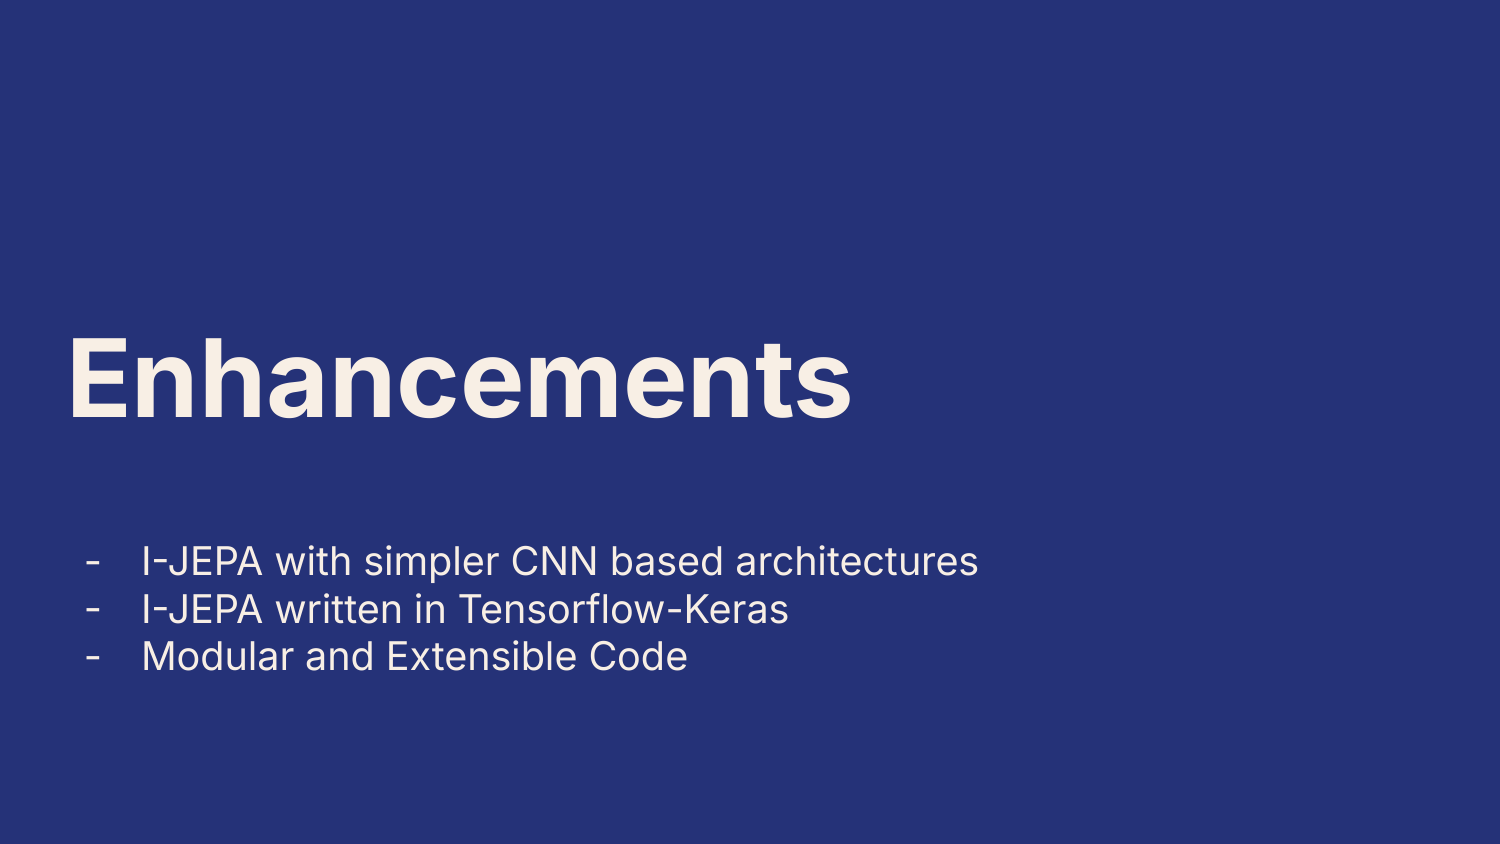

# Enhancements
I-JEPA with simpler CNN based architectures
I-JEPA written in Tensorflow-Keras
Modular and Extensible Code